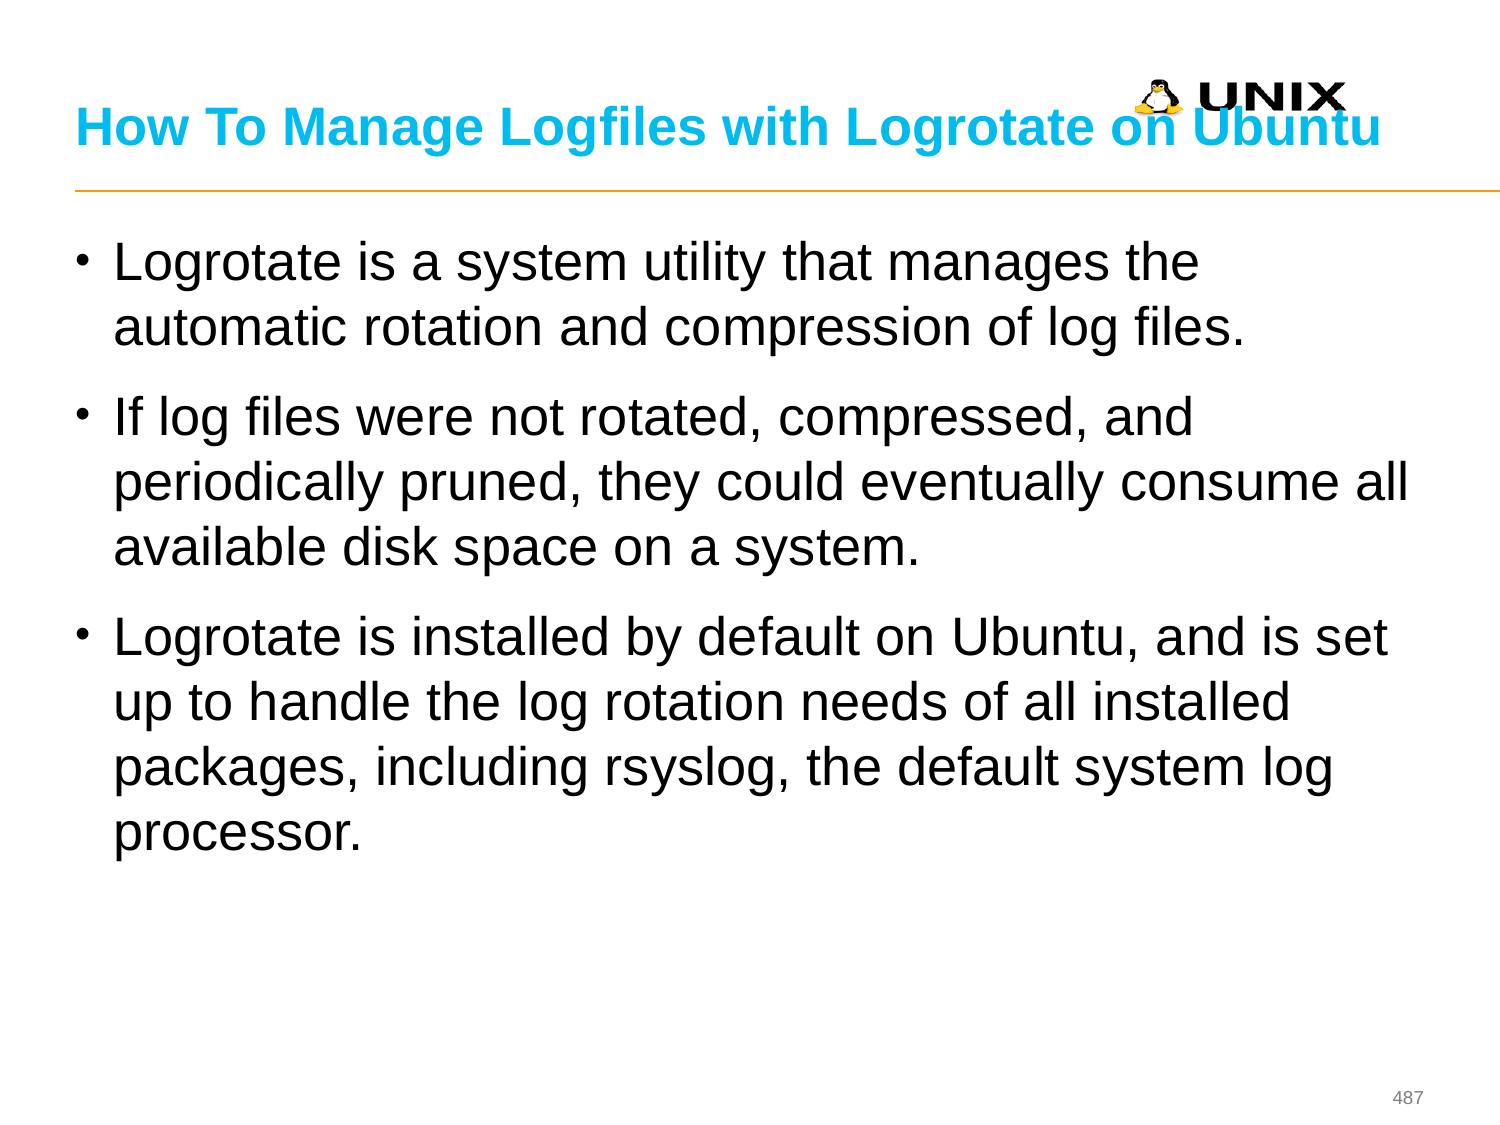

# How To Manage Logfiles with Logrotate on Ubuntu
Logrotate is a system utility that manages the automatic rotation and compression of log files.
If log files were not rotated, compressed, and periodically pruned, they could eventually consume all available disk space on a system.
Logrotate is installed by default on Ubuntu, and is set up to handle the log rotation needs of all installed packages, including rsyslog, the default system log processor.